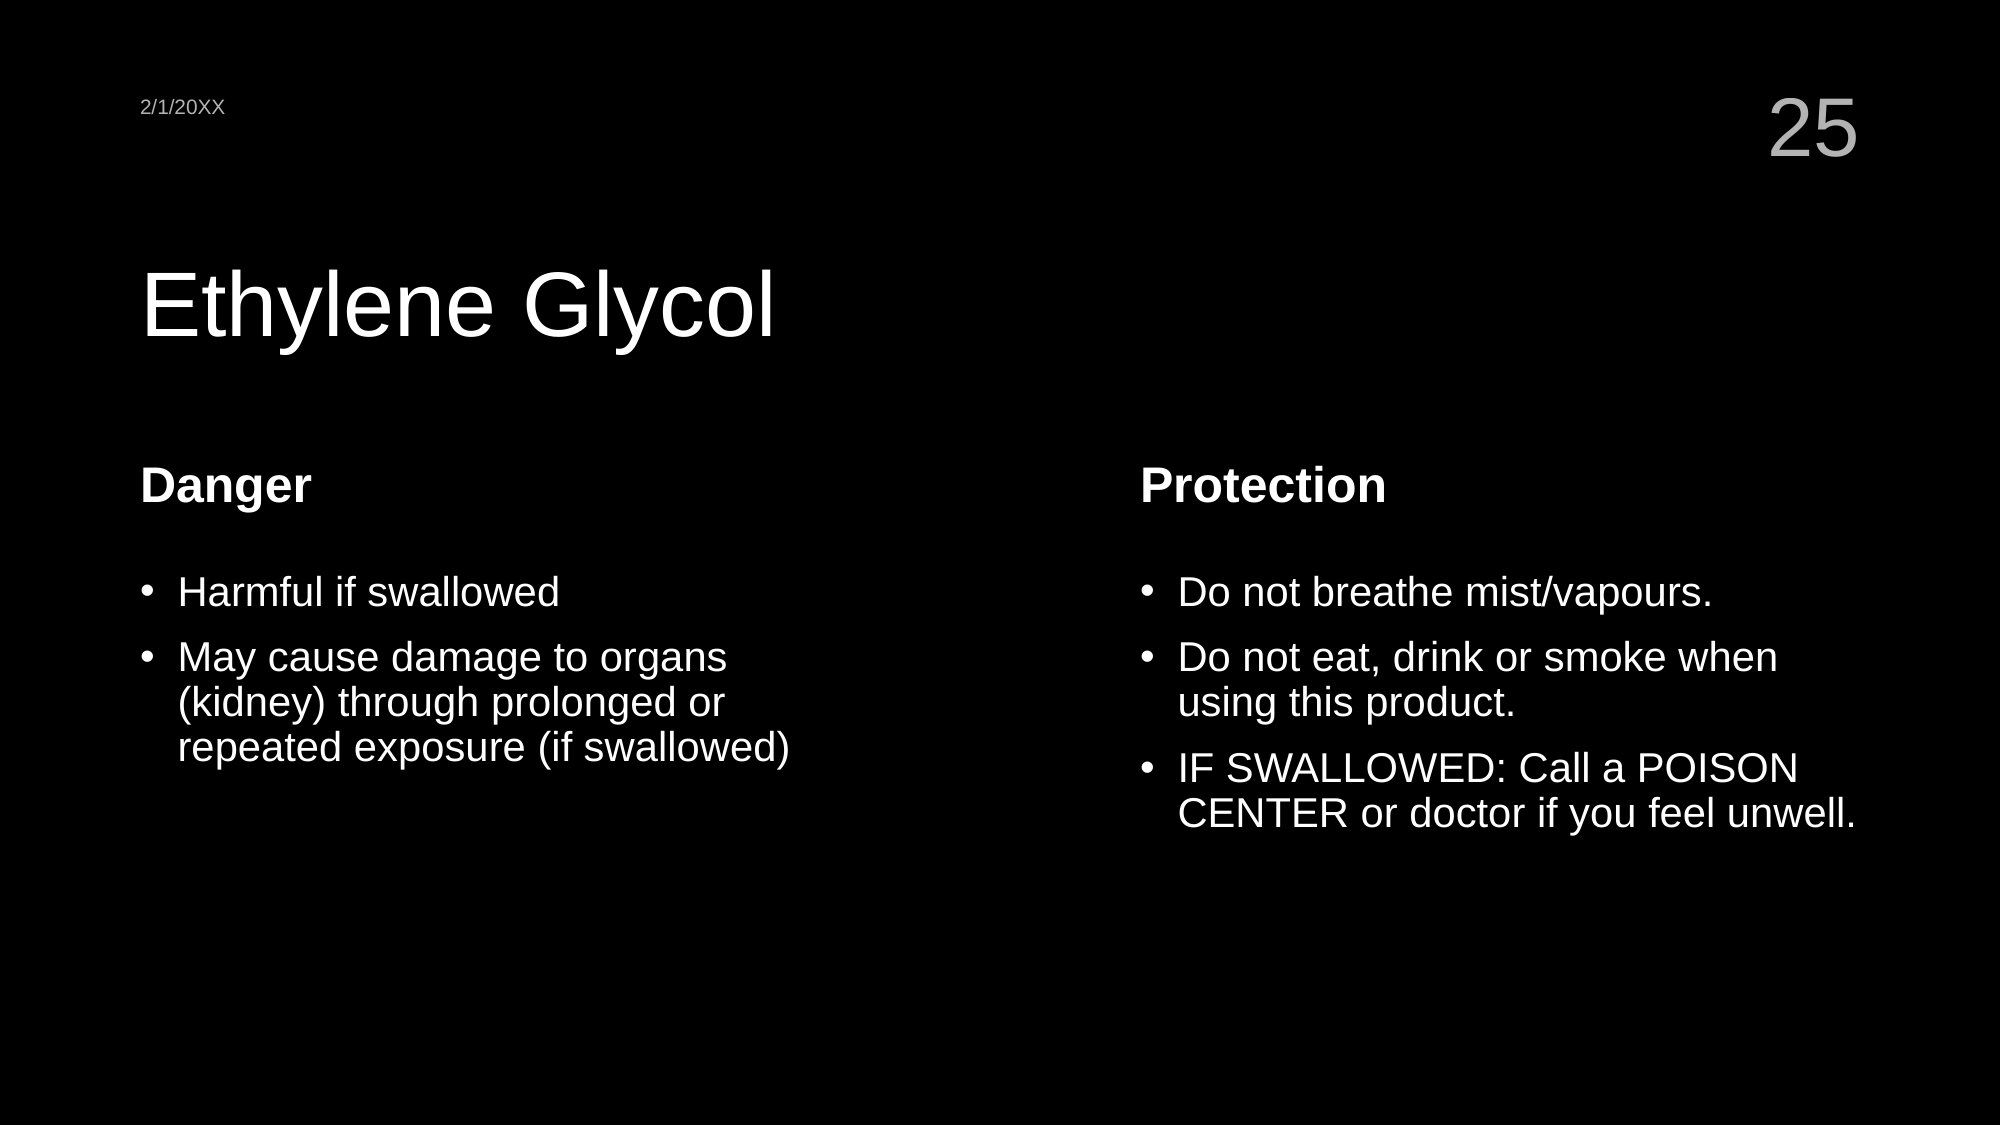

2/1/20XX
25
# Ethylene Glycol
Danger
Protection
Harmful if swallowed
May cause damage to organs (kidney) through prolonged or repeated exposure (if swallowed)

Do not breathe mist/vapours.
Do not eat, drink or smoke when using this product.
IF SWALLOWED: Call a POISON CENTER or doctor if you feel unwell.